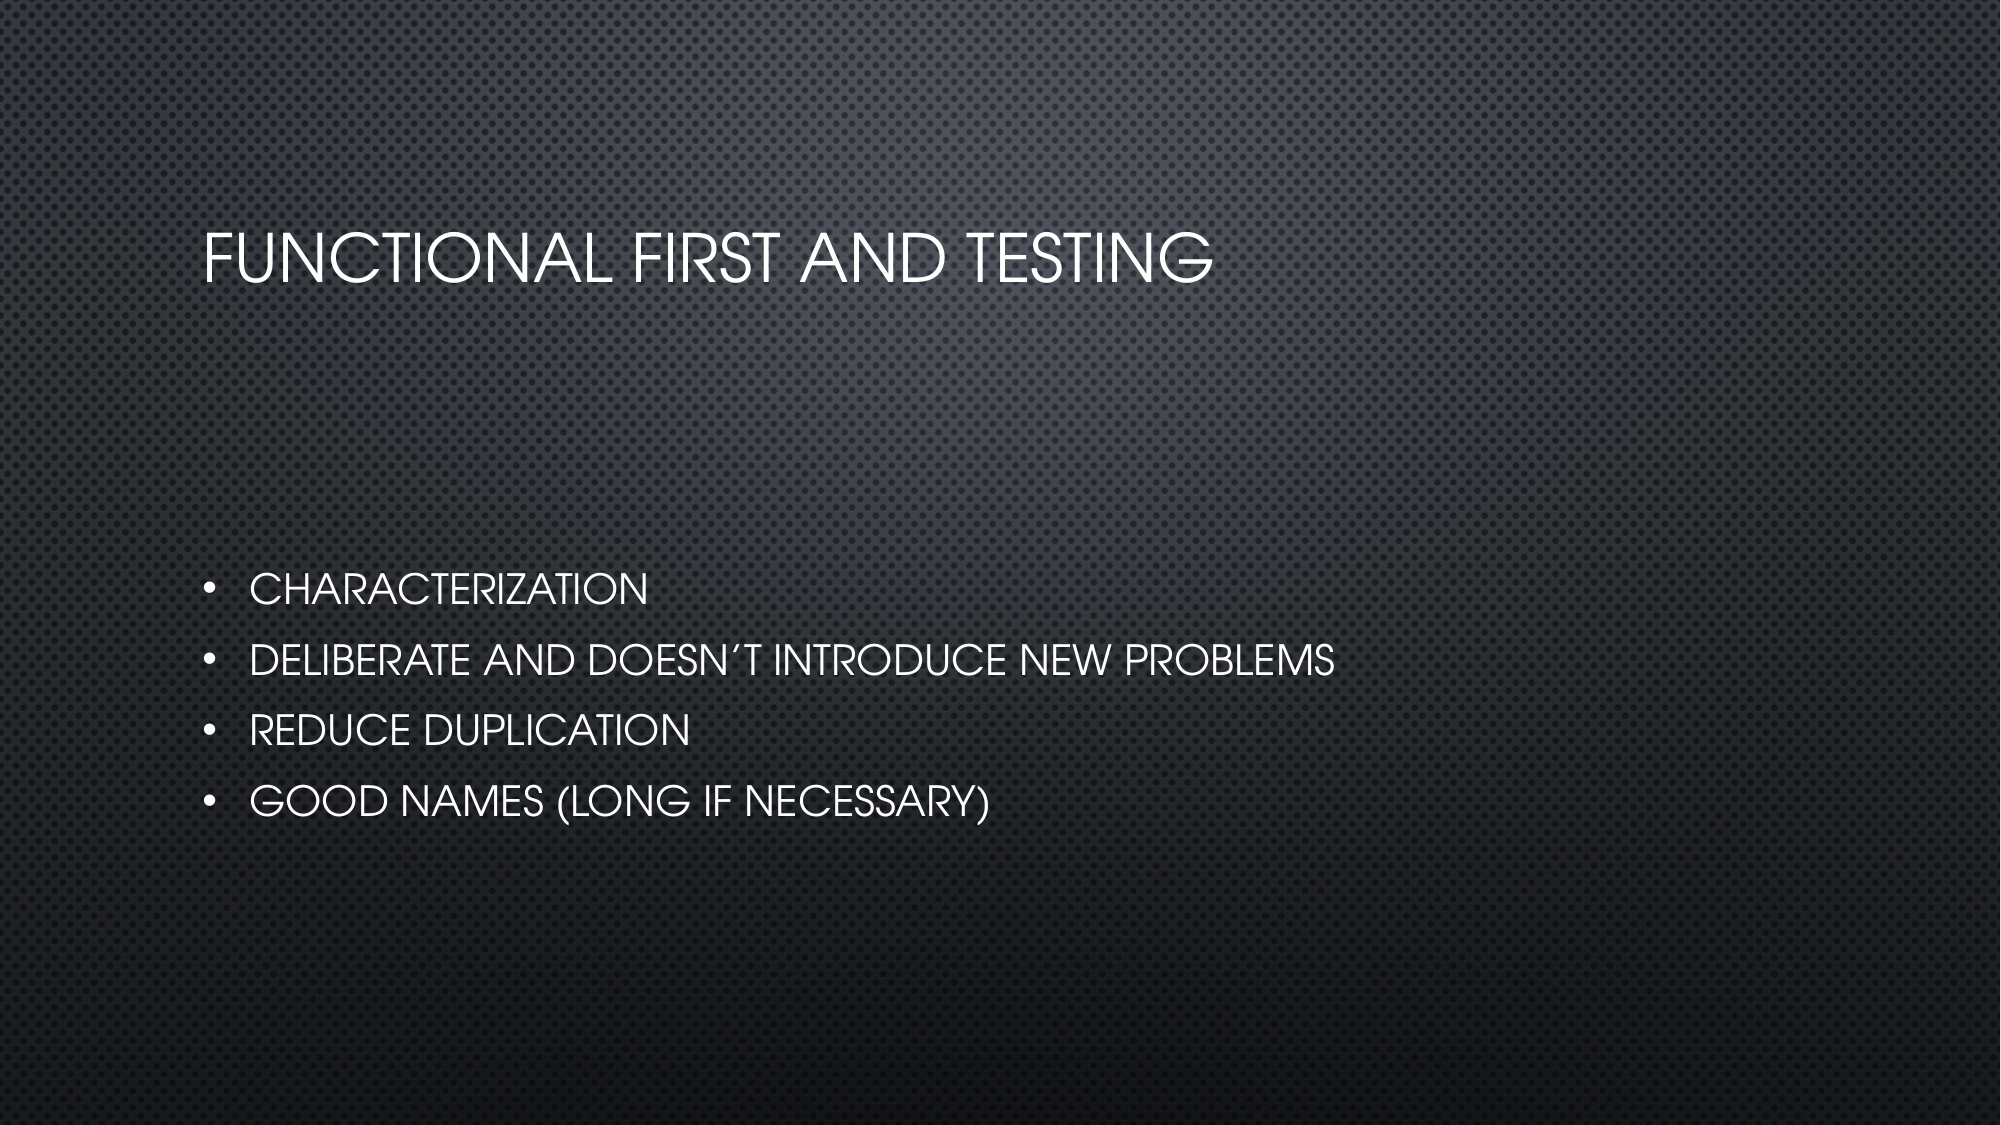

# Functional First and testing
Characterization
Deliberate and doesn’t introduce new problems
Reduce duplication
Good names (long if necessary)